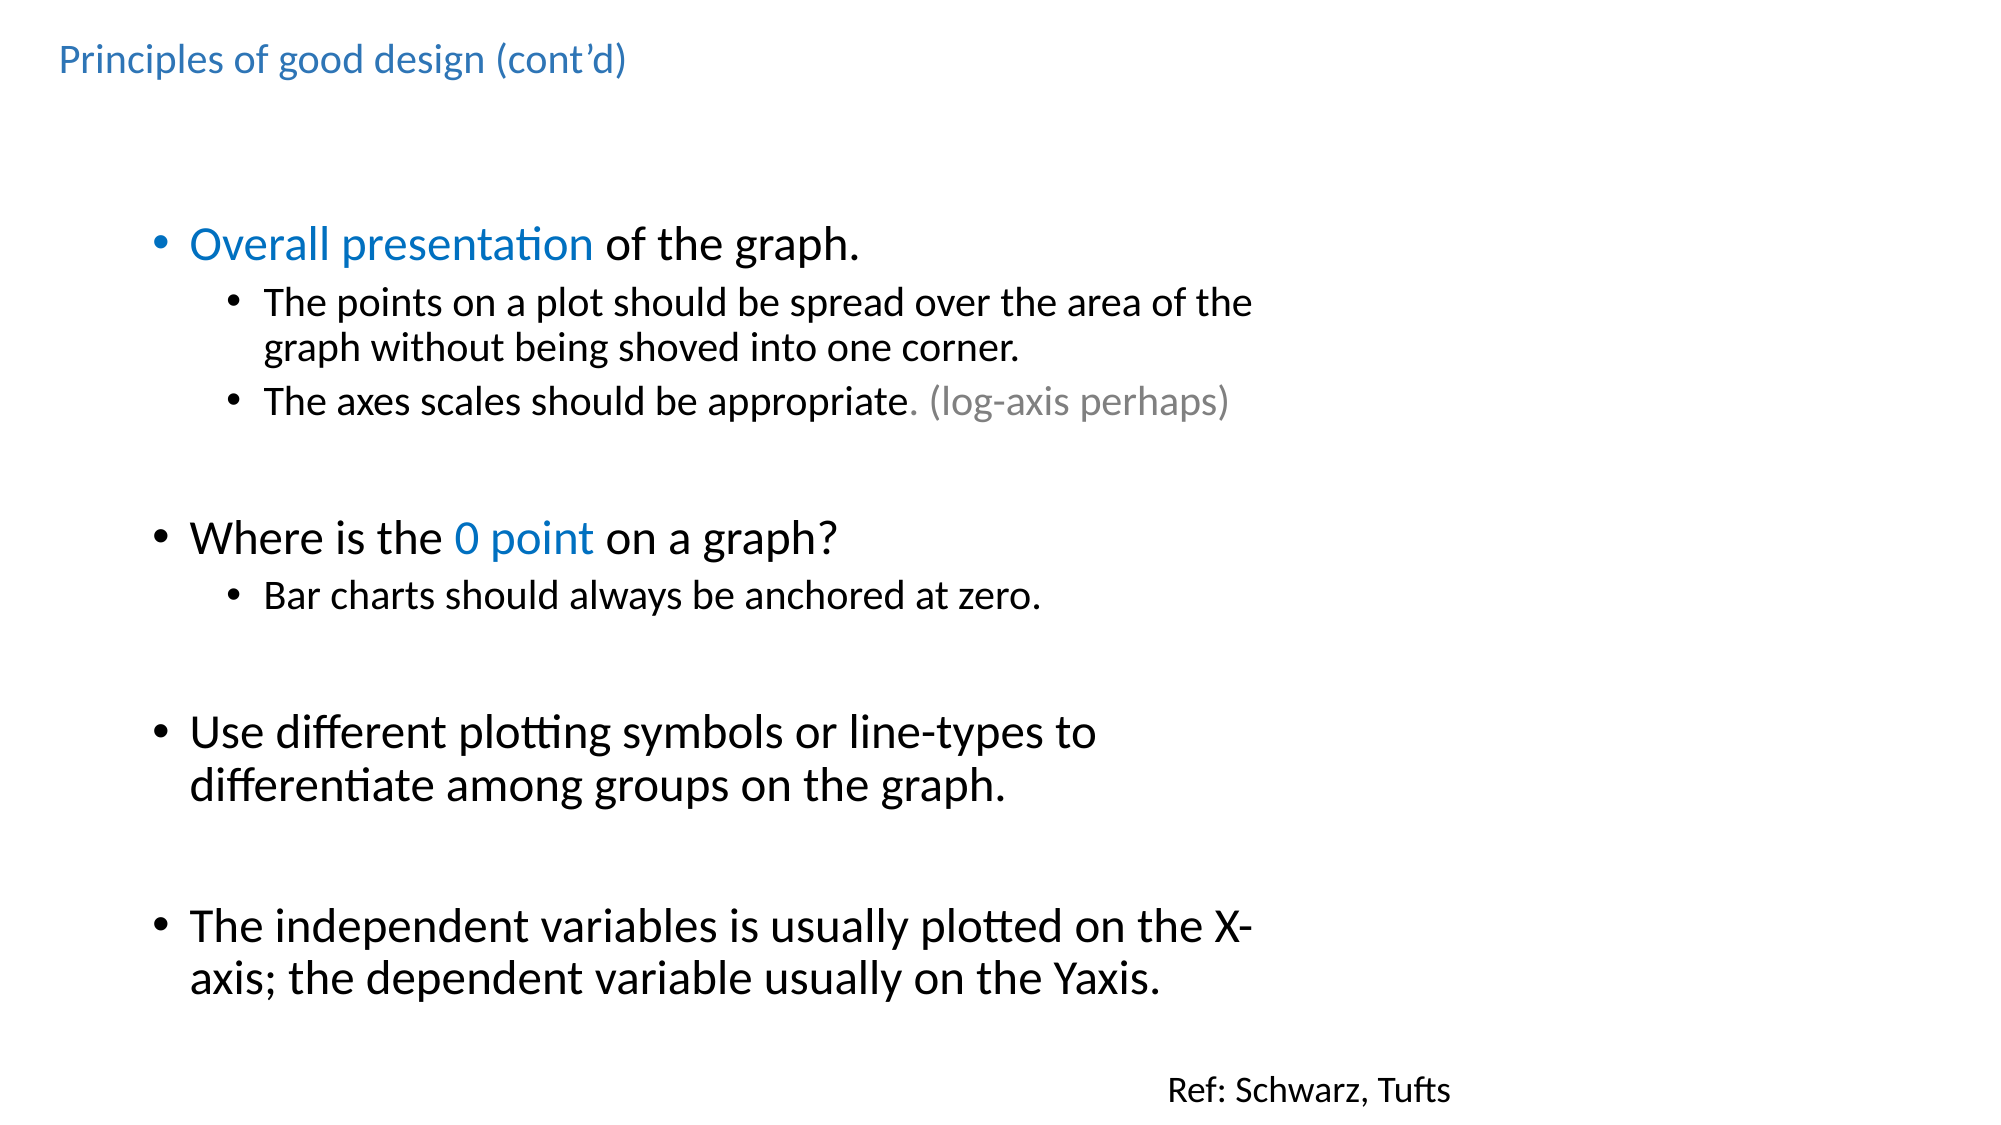

# Principles of good design (cont’d)
Overall presentation of the graph.
The points on a plot should be spread over the area of the graph without being shoved into one corner.
The axes scales should be appropriate. (log-axis perhaps)

Where is the 0 point on a graph?
Bar charts should always be anchored at zero.

Use different plotting symbols or line-types to differentiate among groups on the graph.

The independent variables is usually plotted on the X-axis; the dependent variable usually on the Yaxis.
Ref: Schwarz, Tufts